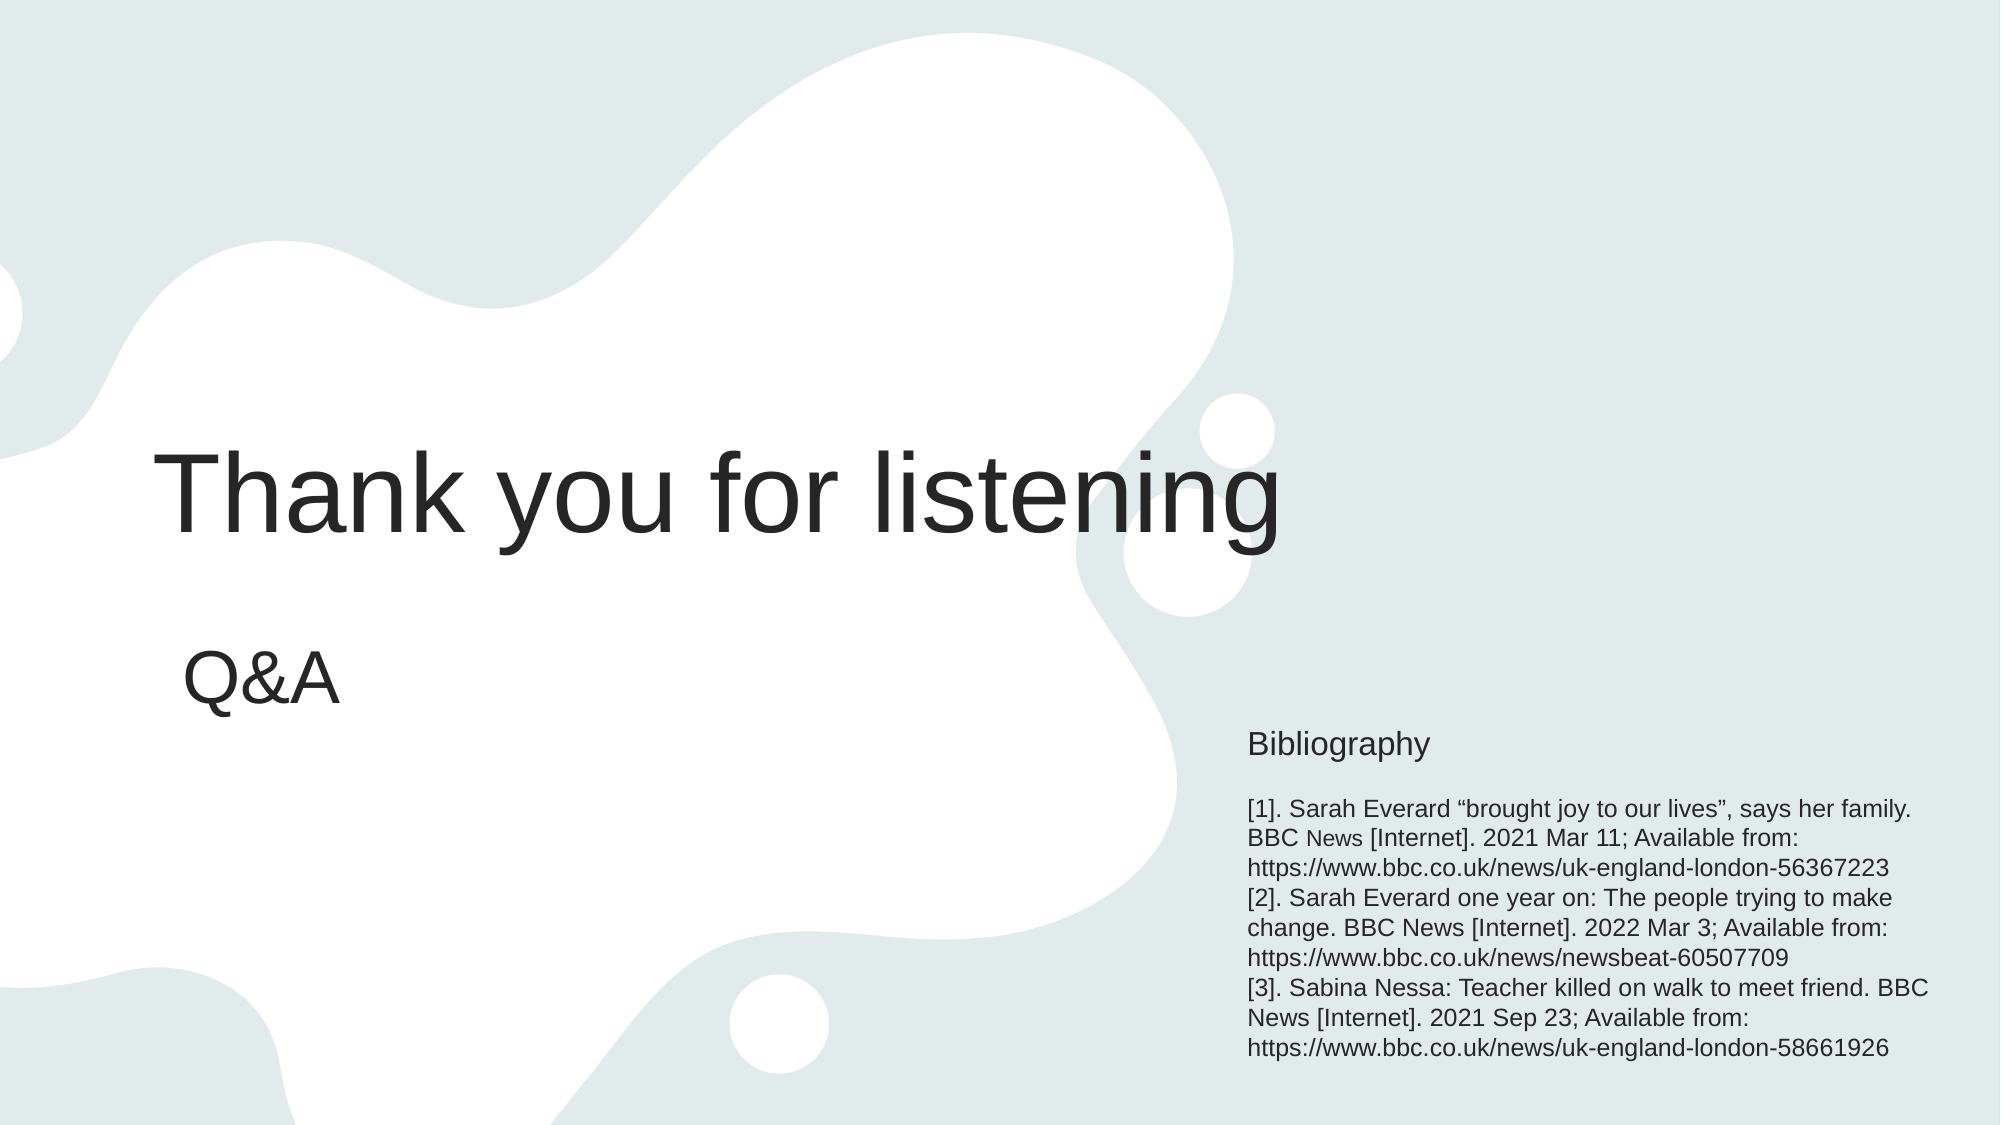

# Thank you for listening
Q&A
Bibliography

[1]. Sarah Everard “brought joy to our lives”, says her family. BBC News [Internet]. 2021 Mar 11; Available from: https://www.bbc.co.uk/news/uk-england-london-56367223
[2]. Sarah Everard one year on: The people trying to make change. BBC News [Internet]. 2022 Mar 3; Available from: https://www.bbc.co.uk/news/newsbeat-60507709
[3]. Sabina Nessa: Teacher killed on walk to meet friend. BBC News [Internet]. 2021 Sep 23; Available from: https://www.bbc.co.uk/news/uk-england-london-58661926